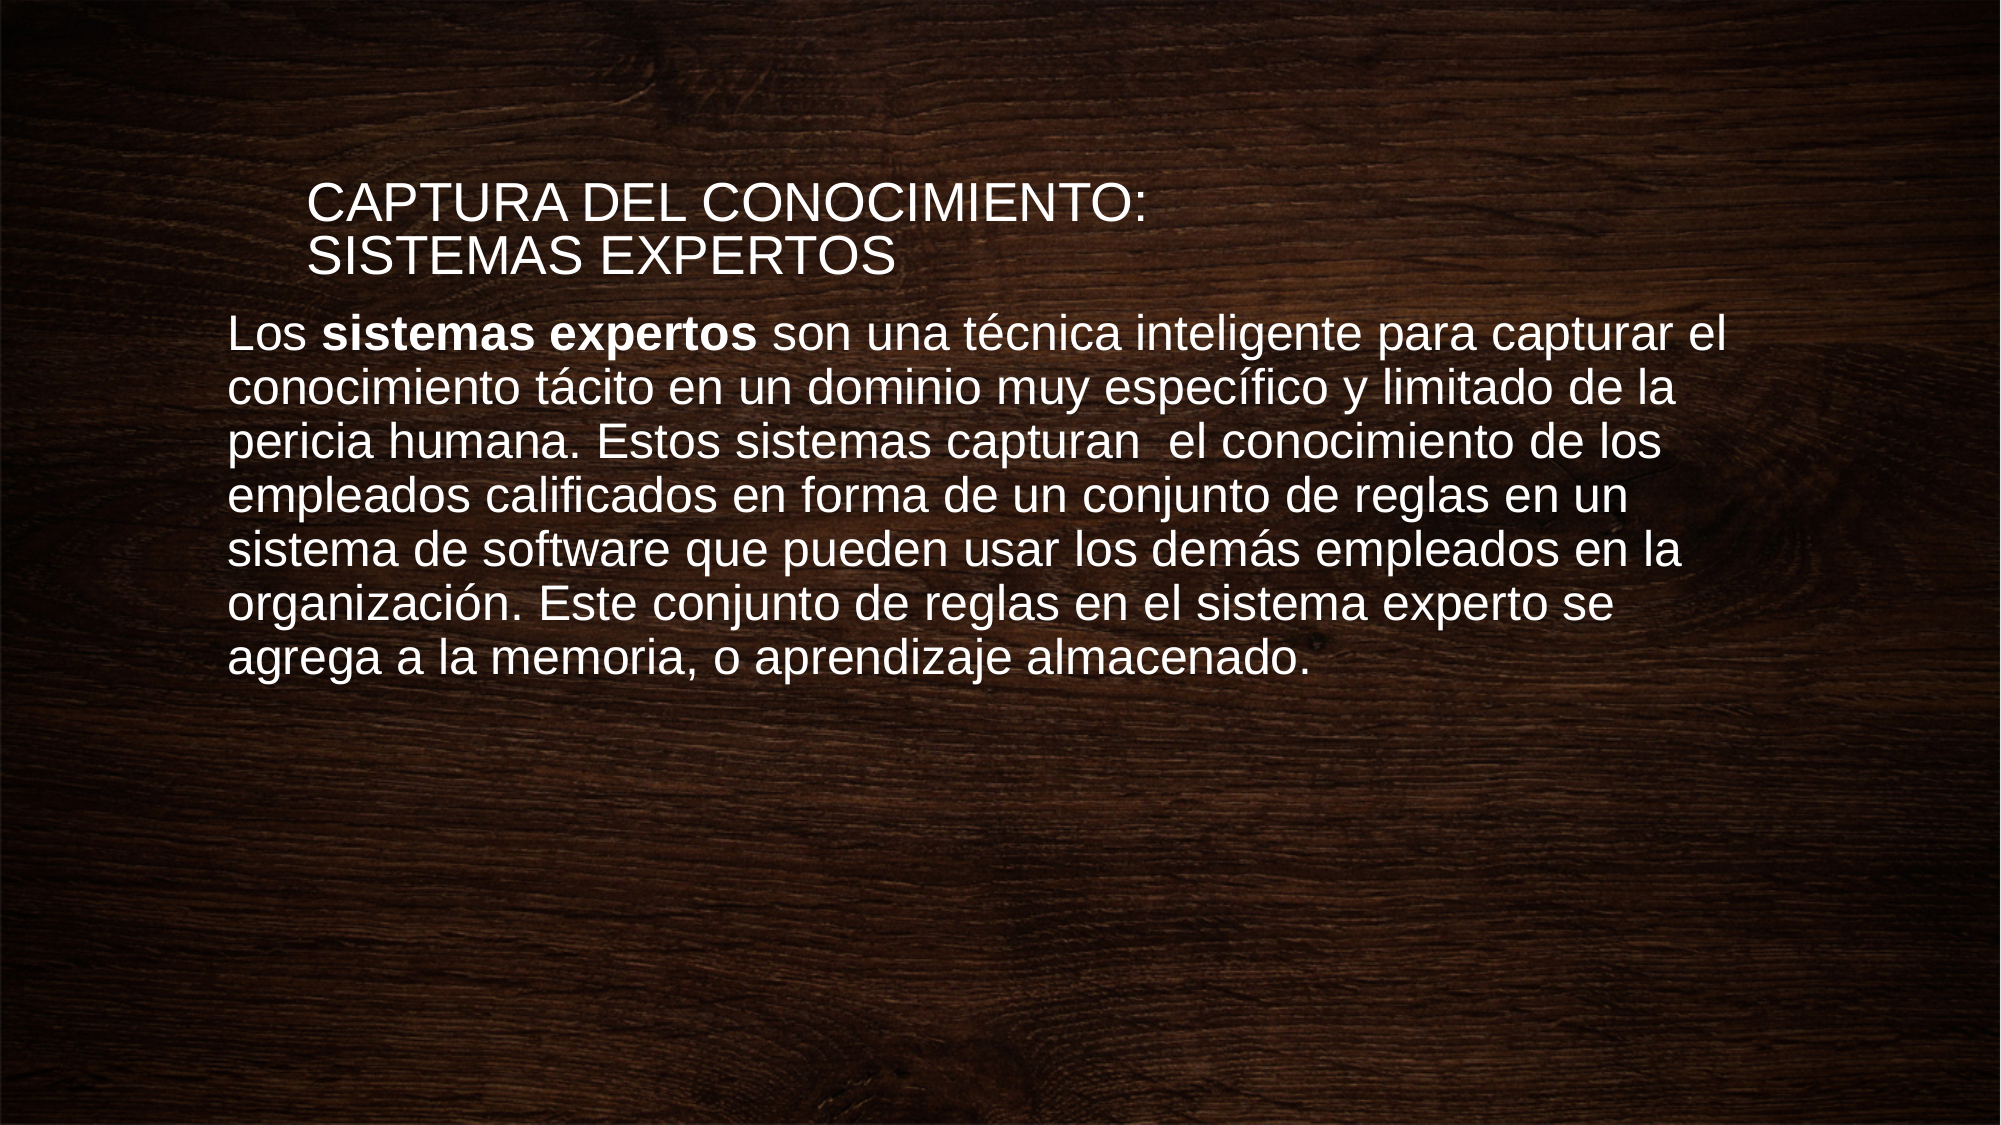

# CAPTURA DEL CONOCIMIENTO: SISTEMAS EXPERTOS
Los sistemas expertos son una técnica inteligente para capturar el conocimiento tácito en un dominio muy específico y limitado de la pericia humana. Estos sistemas capturan  el conocimiento de los empleados calificados en forma de un conjunto de reglas en un sistema de software que pueden usar los demás empleados en la organización. Este conjunto de reglas en el sistema experto se agrega a la memoria, o aprendizaje almacenado.